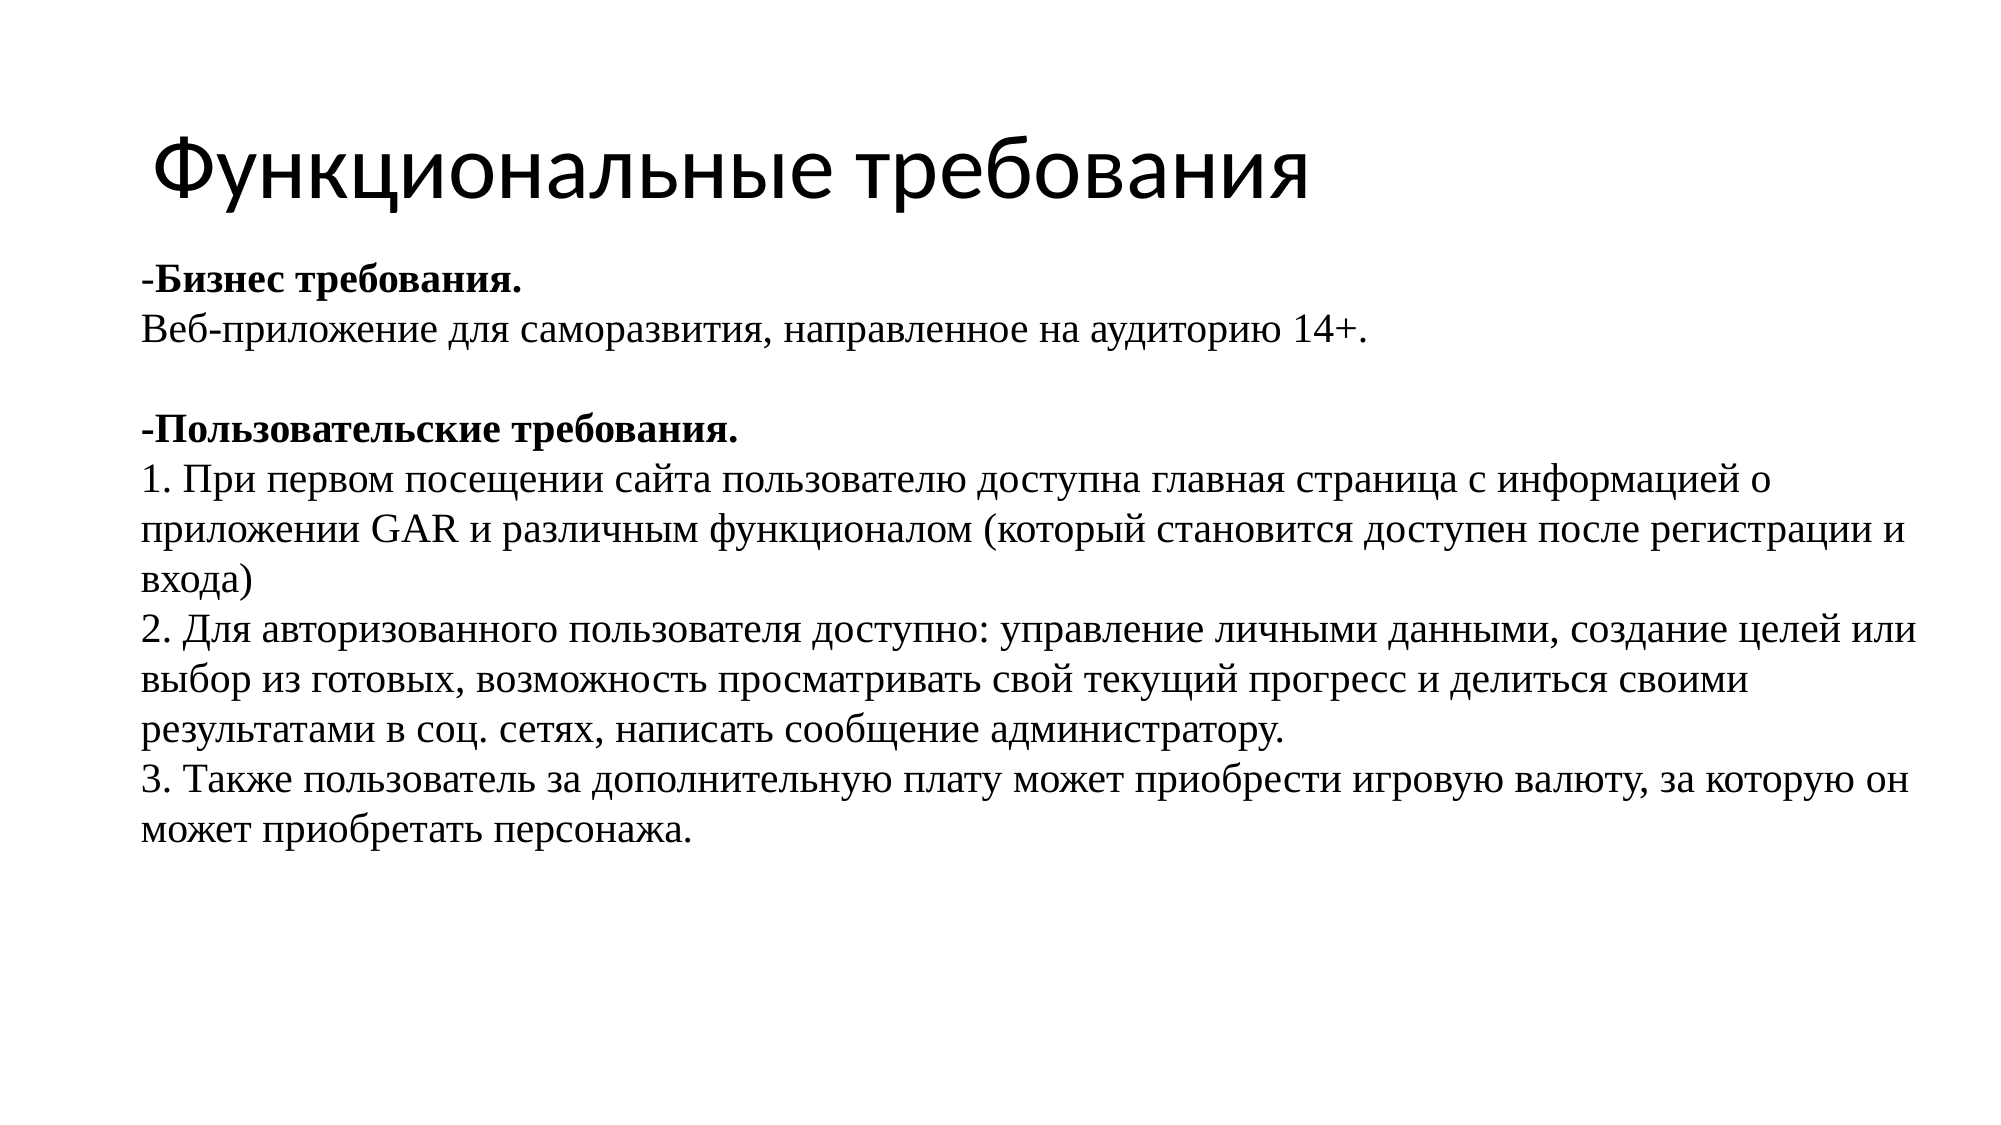

# Функциональные требования
-Бизнес требования.
Веб-приложение для саморазвития, направленное на аудиторию 14+.

-Пользовательские требования.
1. При первом посещении сайта пользователю доступна главная страница с информацией о приложении GAR и различным функционалом (который становится доступен после регистрации и входа)
2. Для авторизованного пользователя доступно: управление личными данными, создание целей или выбор из готовых, возможность просматривать свой текущий прогресс и делиться своими результатами в соц. сетях, написать сообщение администратору.
3. Также пользователь за дополнительную плату может приобрести игровую валюту, за которую он может приобретать персонажа.